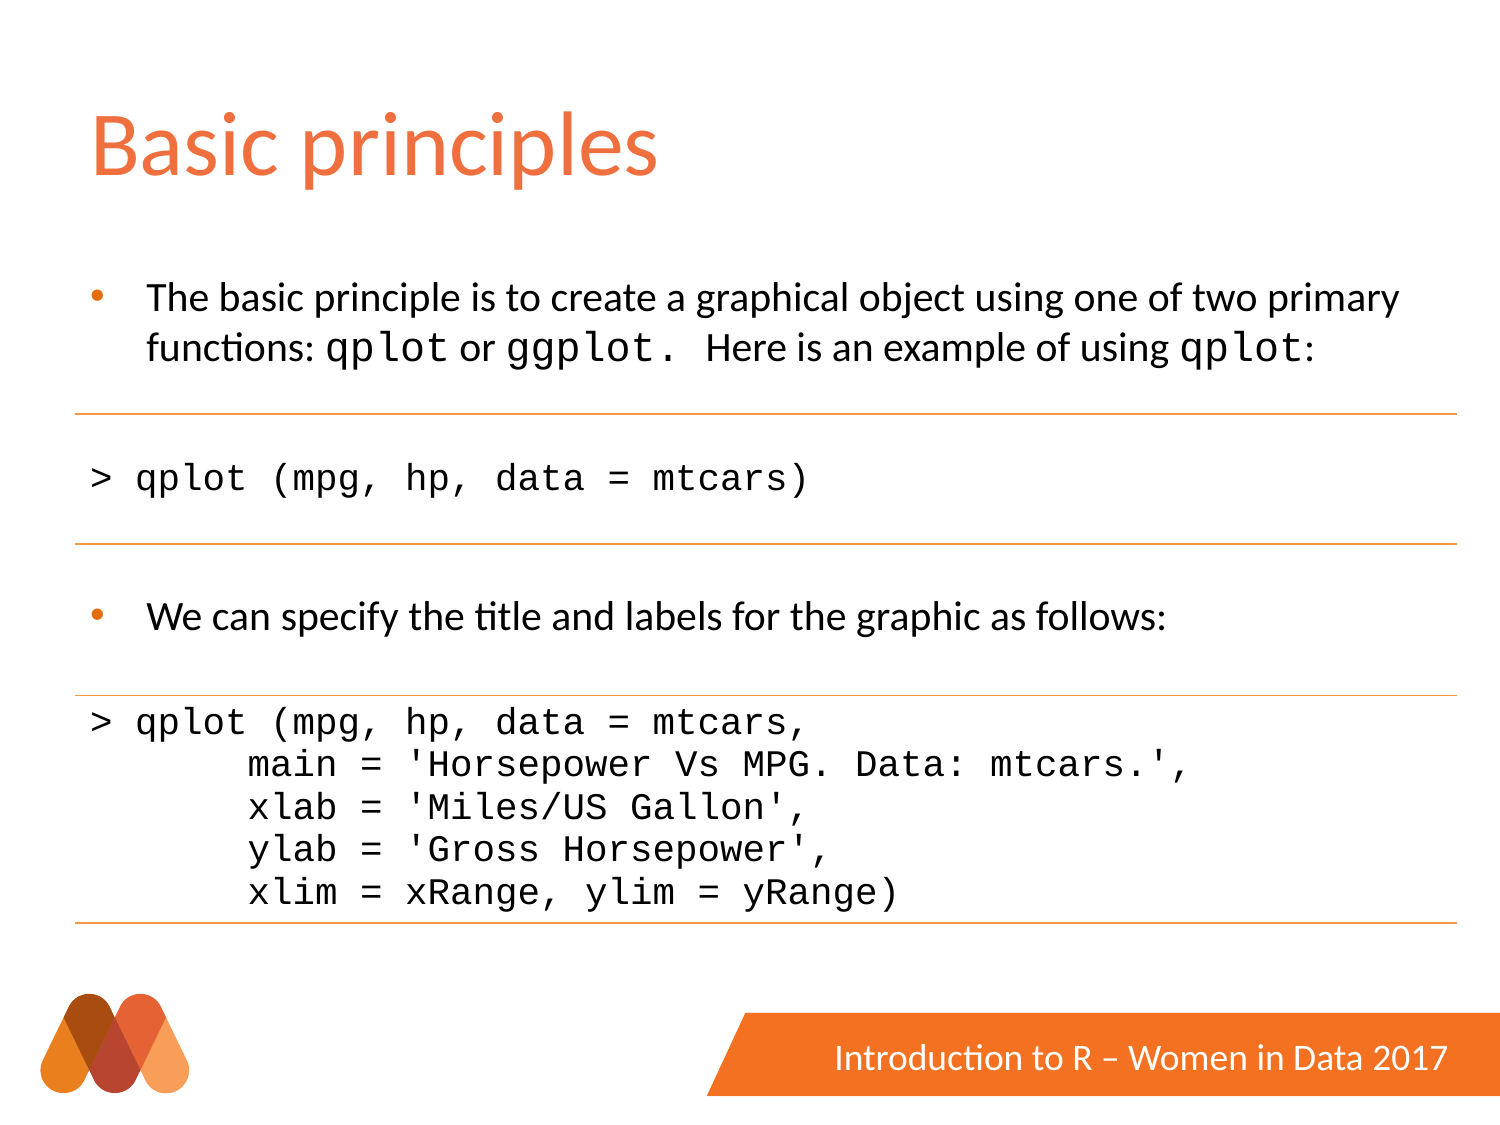

# Basic principles
The basic principle is to create a graphical object using one of two primary functions: qplot or ggplot. Here is an example of using qplot:

We can specify the title and labels for the graphic as follows:

| > qplot (mpg, hp, data = mtcars) |
| --- |
| > qplot (mpg, hp, data = mtcars, main = 'Horsepower Vs MPG. Data: mtcars.', xlab = 'Miles/US Gallon', ylab = 'Gross Horsepower', xlim = xRange, ylim = yRange) |
| --- |
Introduction to R – Women in Data 2017